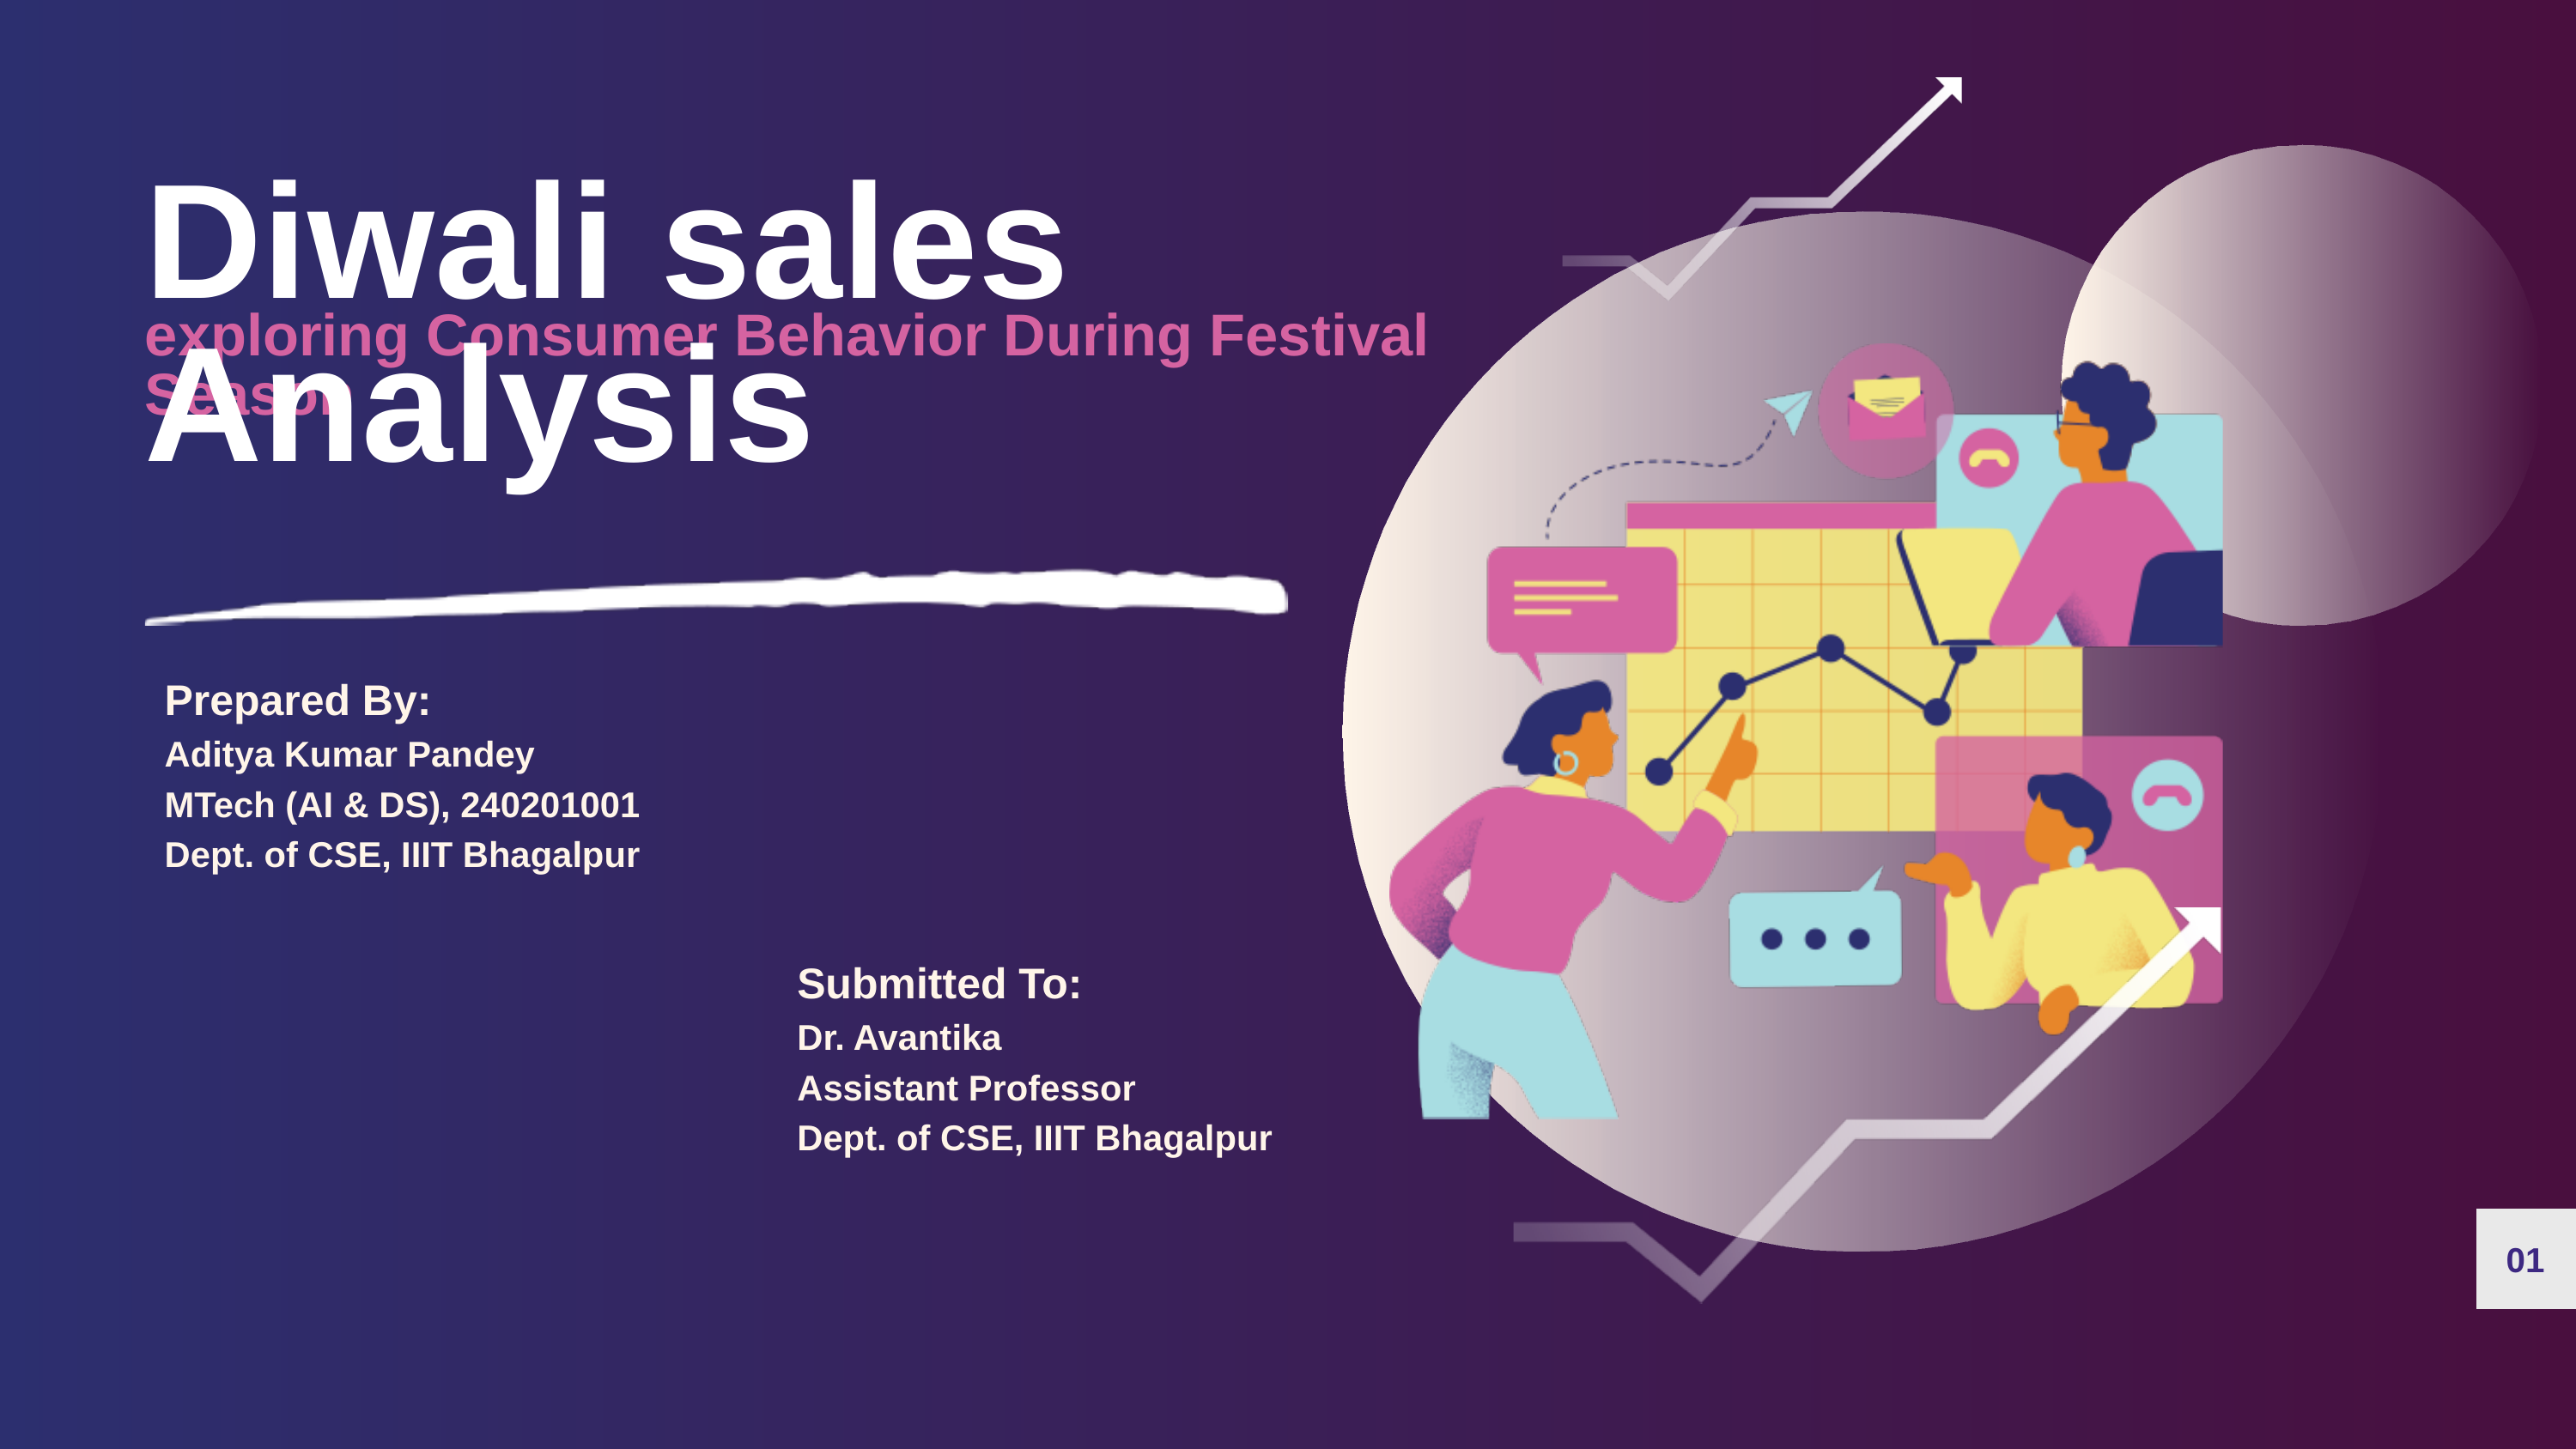

Diwali sales Analysis

exploring Consumer Behavior During Festival Season

Prepared By:
Aditya Kumar Pandey
MTech (AI & DS), 240201001
Dept. of CSE, IIIT Bhagalpur

Submitted To:
Dr. Avantika
Assistant Professor
Dept. of CSE, IIIT Bhagalpur

01